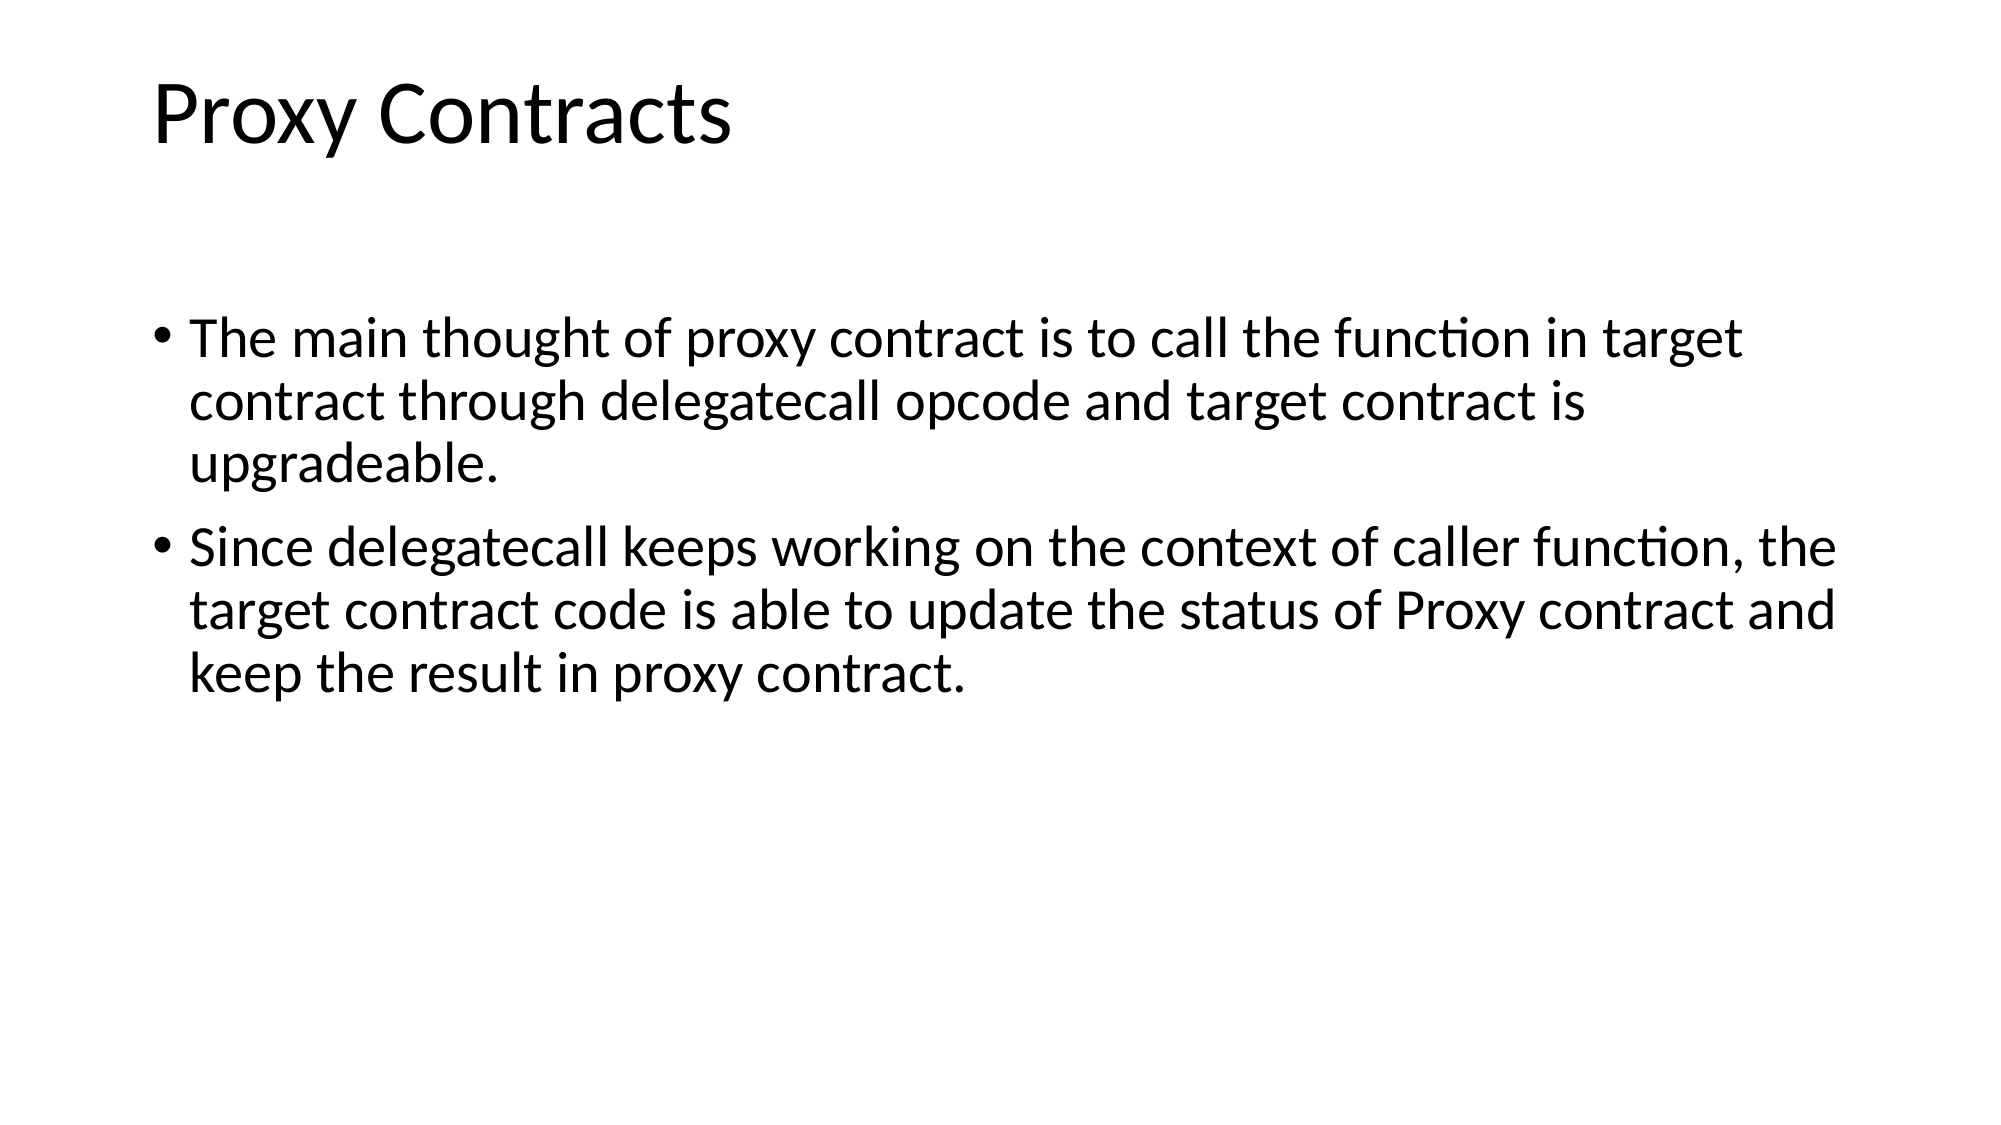

# Proxy Contracts
The main thought of proxy contract is to call the function in target contract through delegatecall opcode and target contract is upgradeable.
Since delegatecall keeps working on the context of caller function, the target contract code is able to update the status of Proxy contract and keep the result in proxy contract.